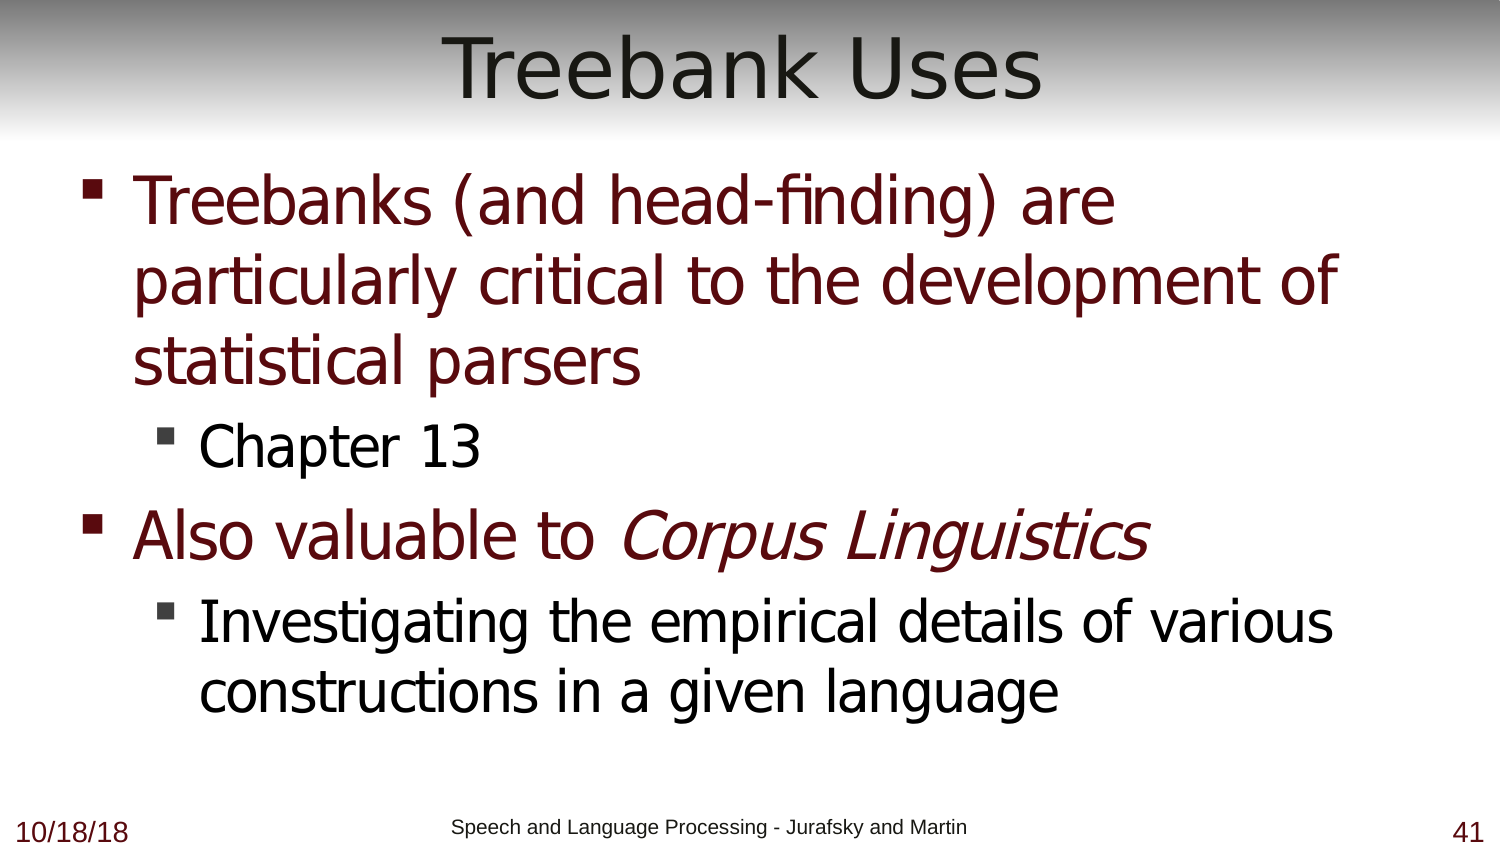

# Treebank Uses
Treebanks (and head-finding) are particularly critical to the development of statistical parsers
Chapter 13
Also valuable to Corpus Linguistics
Investigating the empirical details of various constructions in a given language
10/18/18
                                         Speech and Language Processing - Jurafsky and Martin
41